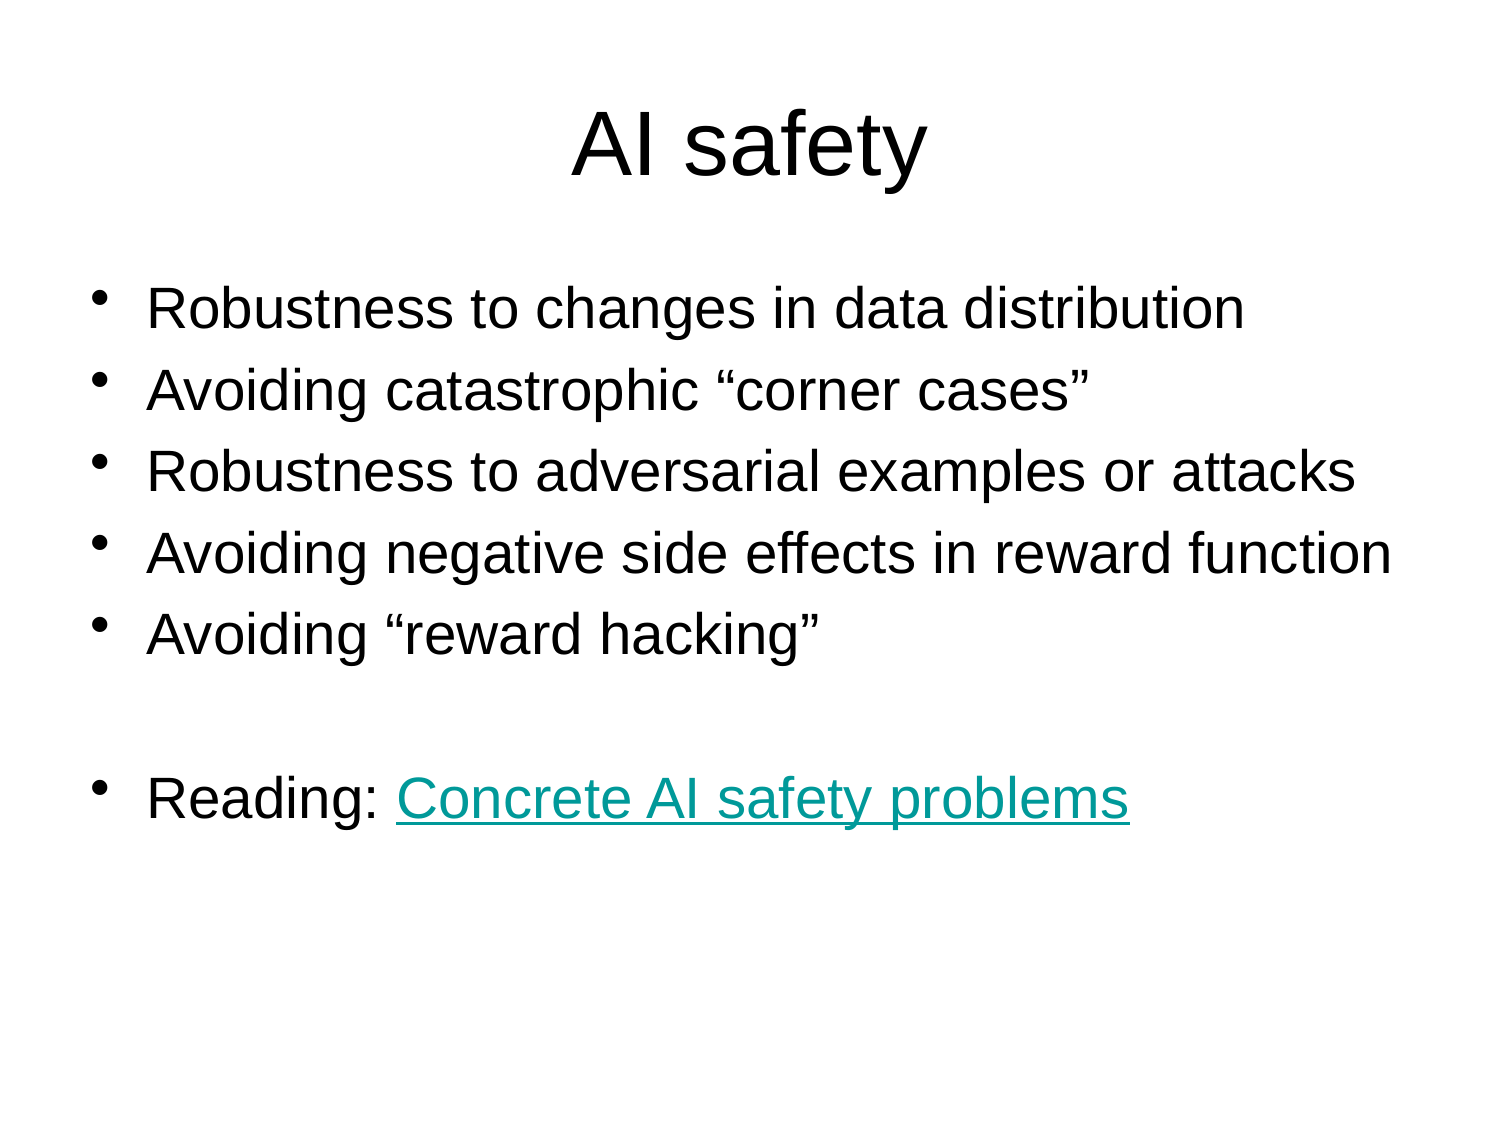

# AI safety
Robustness to changes in data distribution
Avoiding catastrophic “corner cases”
Robustness to adversarial examples or attacks
Avoiding negative side effects in reward function
Avoiding “reward hacking”

Reading: Concrete AI safety problems